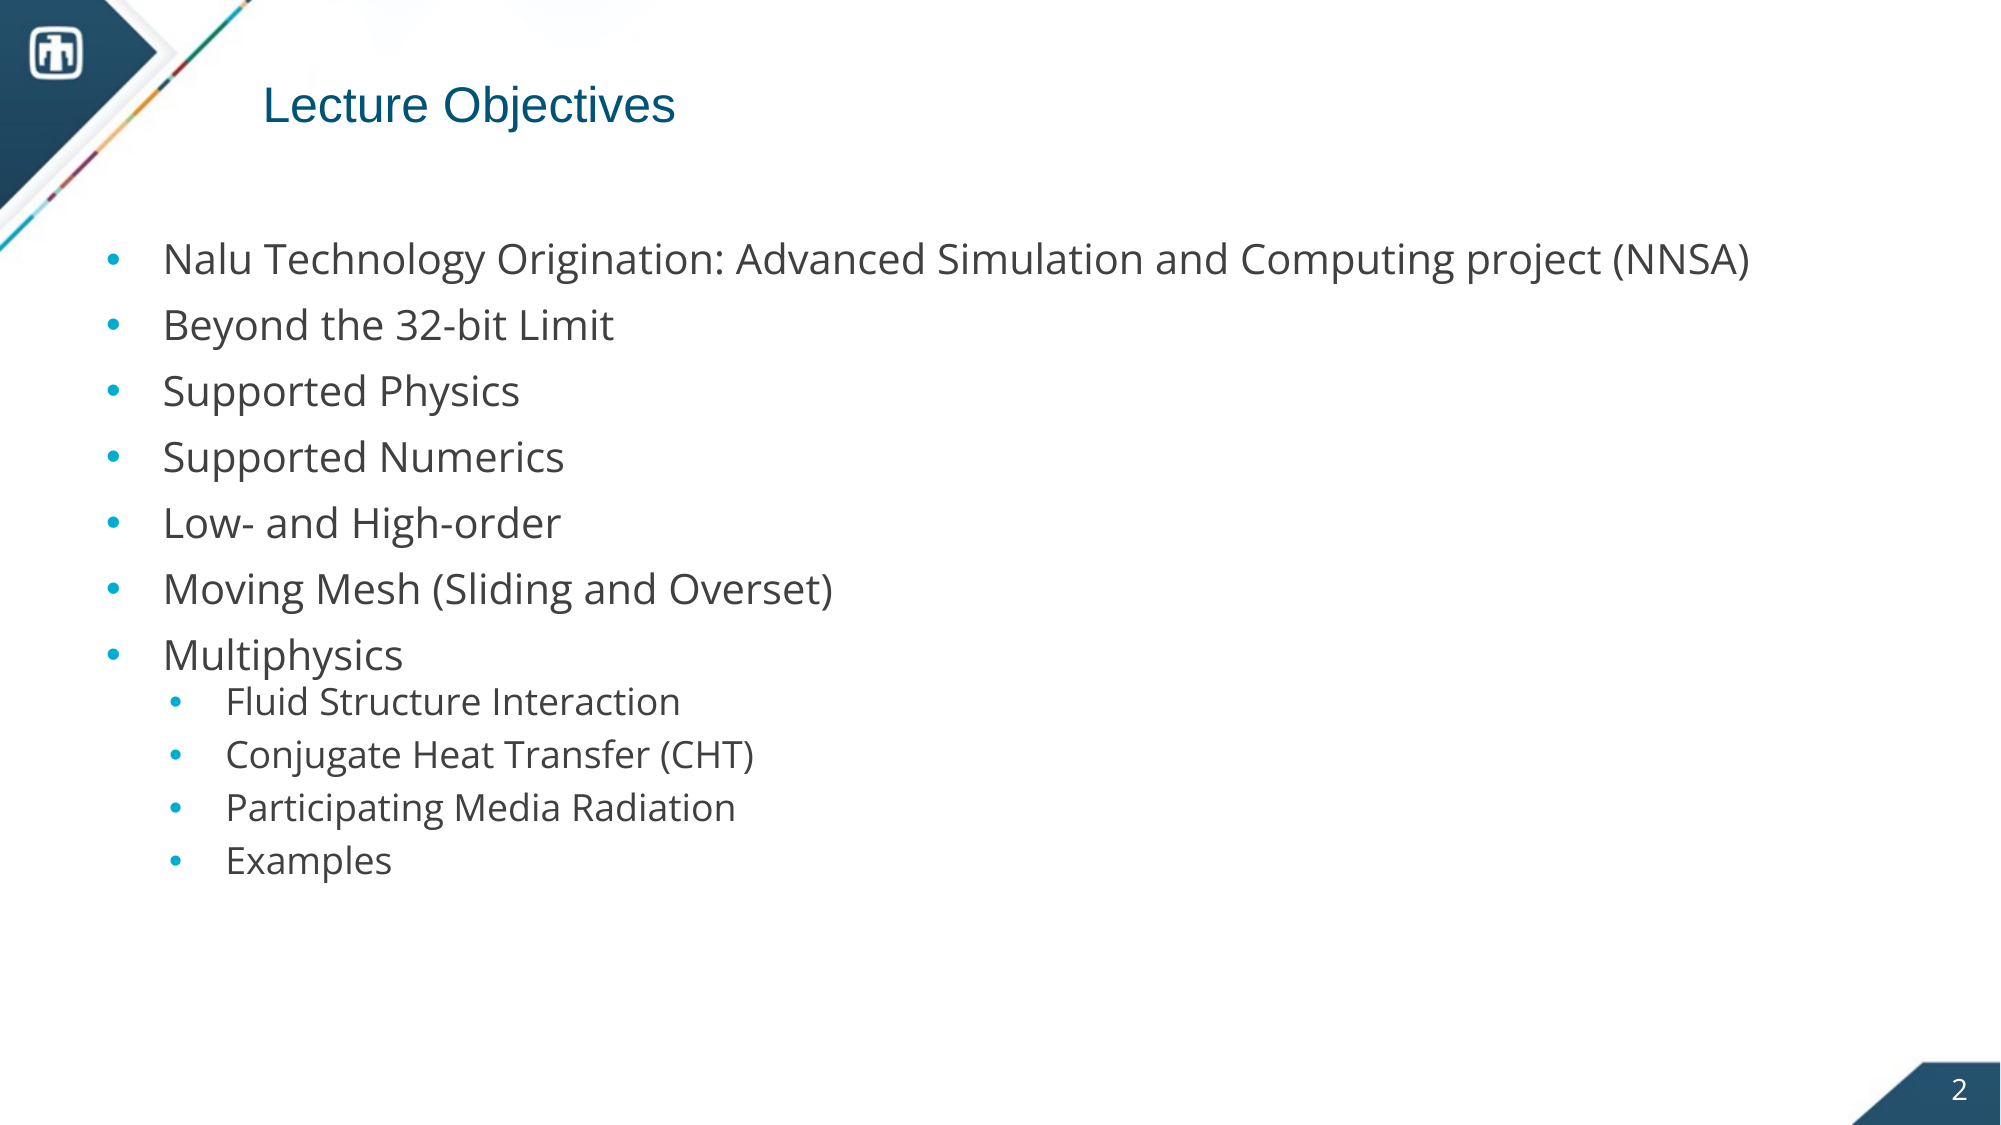

# Lecture Objectives
Nalu Technology Origination: Advanced Simulation and Computing project (NNSA)
Beyond the 32-bit Limit
Supported Physics
Supported Numerics
Low- and High-order
Moving Mesh (Sliding and Overset)
Multiphysics
Fluid Structure Interaction
Conjugate Heat Transfer (CHT)
Participating Media Radiation
Examples
2